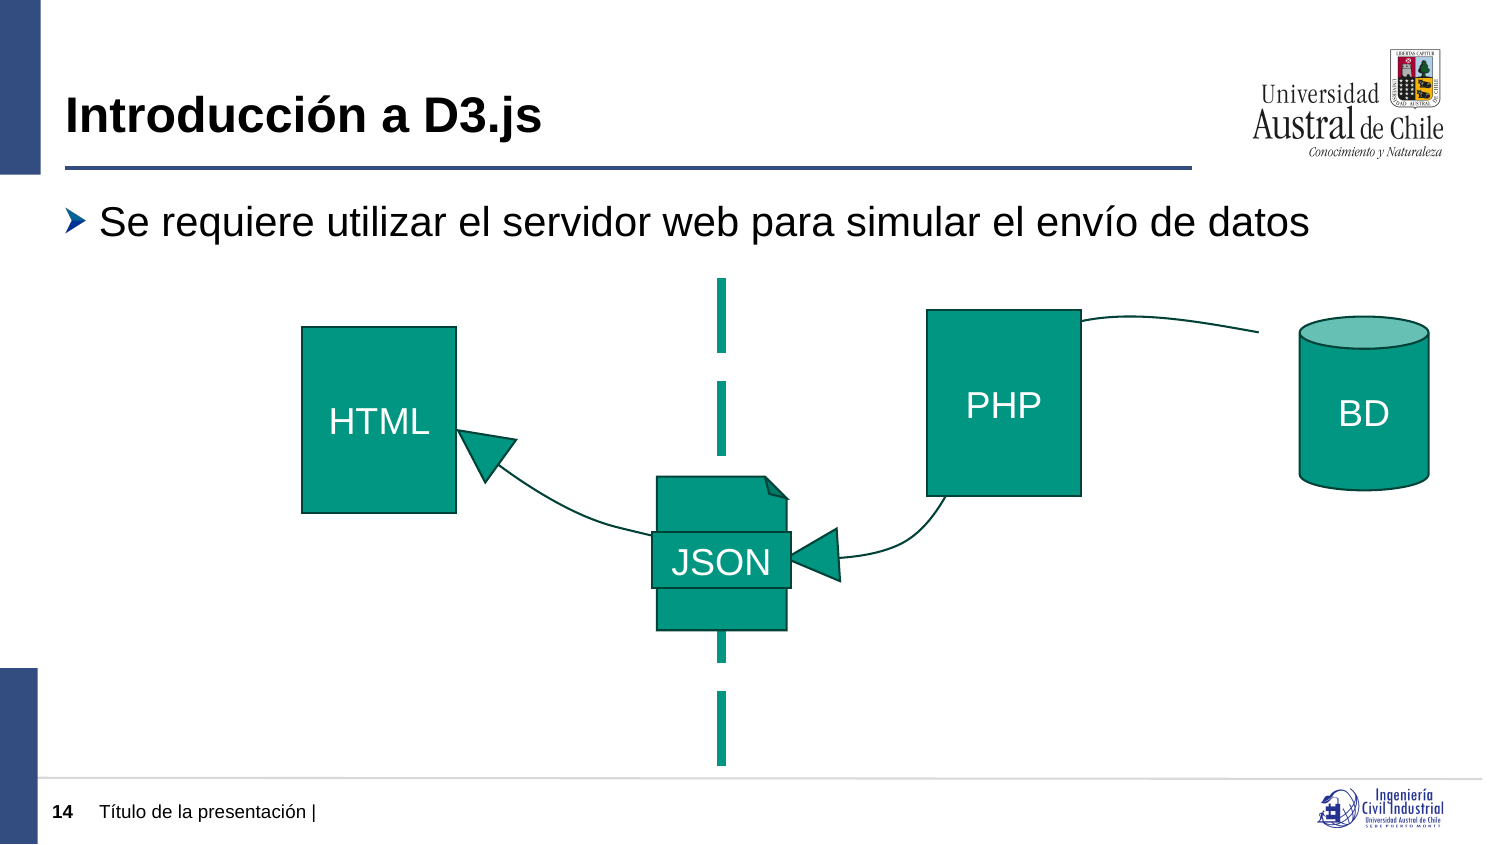

# Introducción a D3.js
Se requiere utilizar el servidor web para simular el envío de datos
PHP

BD
HTML

JSON
14